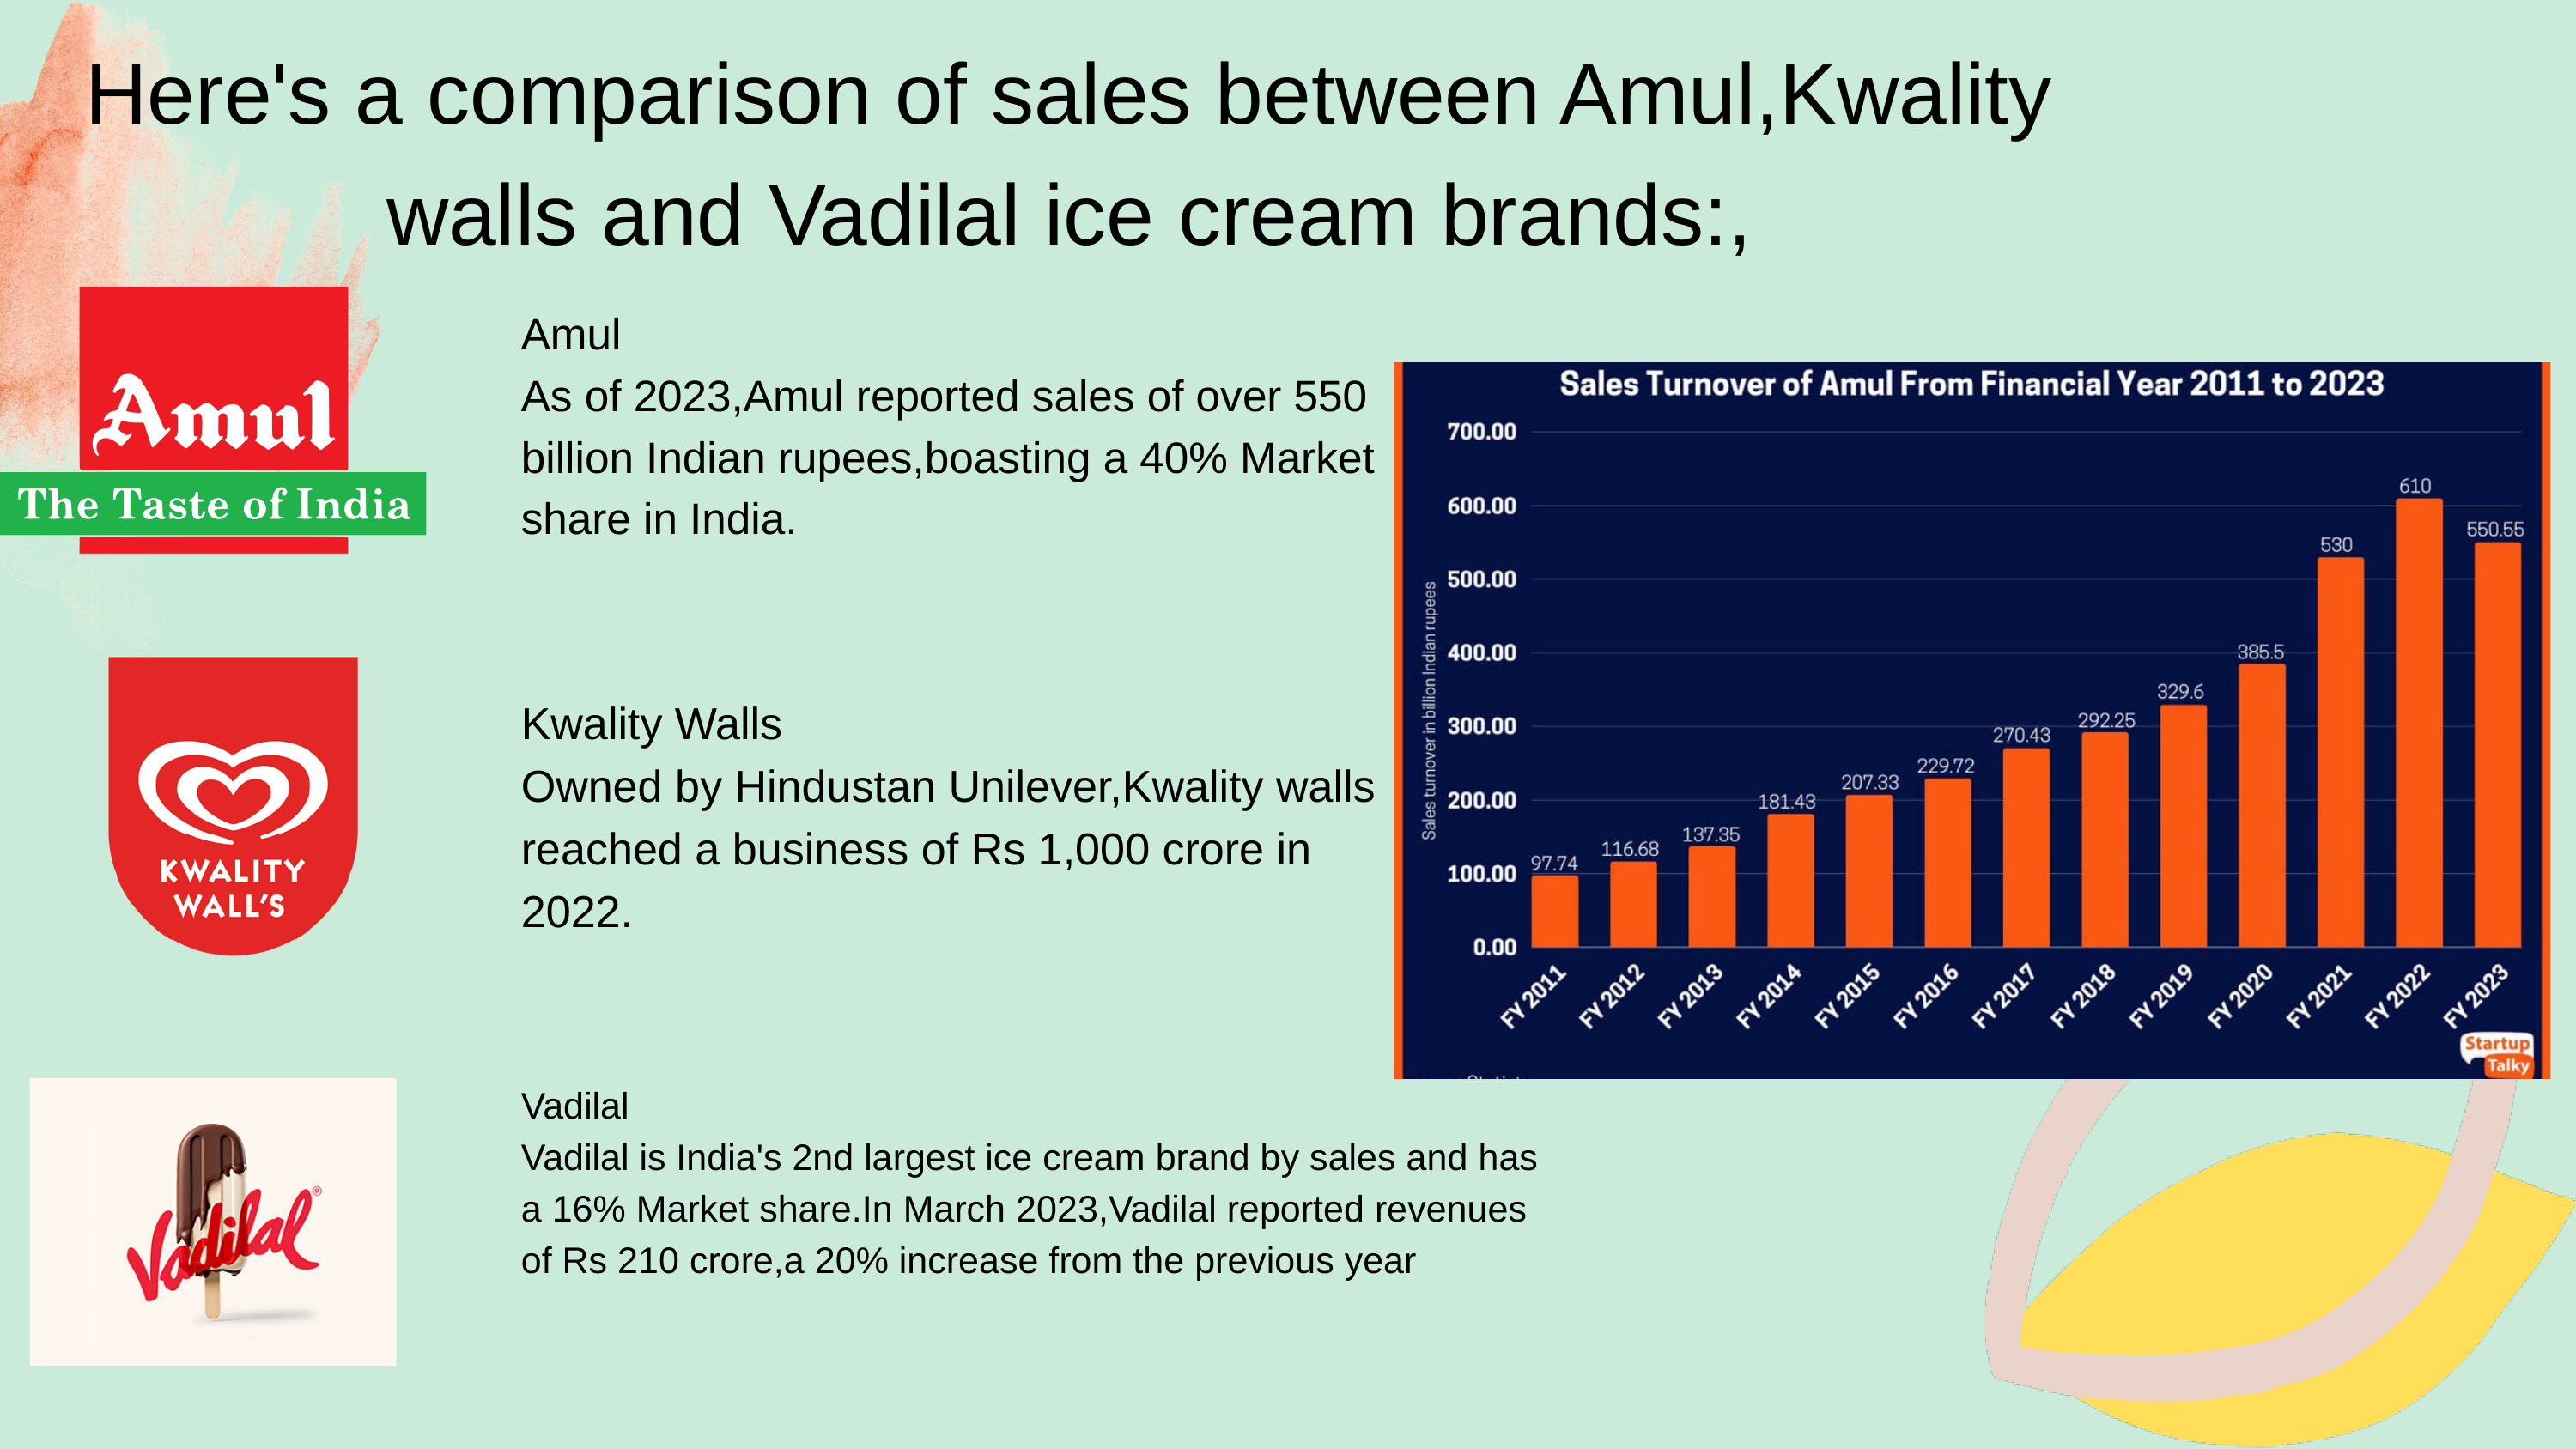

Here's a comparison of sales between Amul,Kwality walls and Vadilal ice cream brands:,

Amul
As of 2023,Amul reported sales of over 550 billion Indian rupees,boasting a 40% Market share in India.

Kwality Walls
Owned by Hindustan Unilever,Kwality walls reached a business of Rs 1,000 crore in 2022.

Vadilal
Vadilal is India's 2nd largest ice cream brand by sales and has a 16% Market share.In March 2023,Vadilal reported revenues of Rs 210 crore,a 20% increase from the previous year